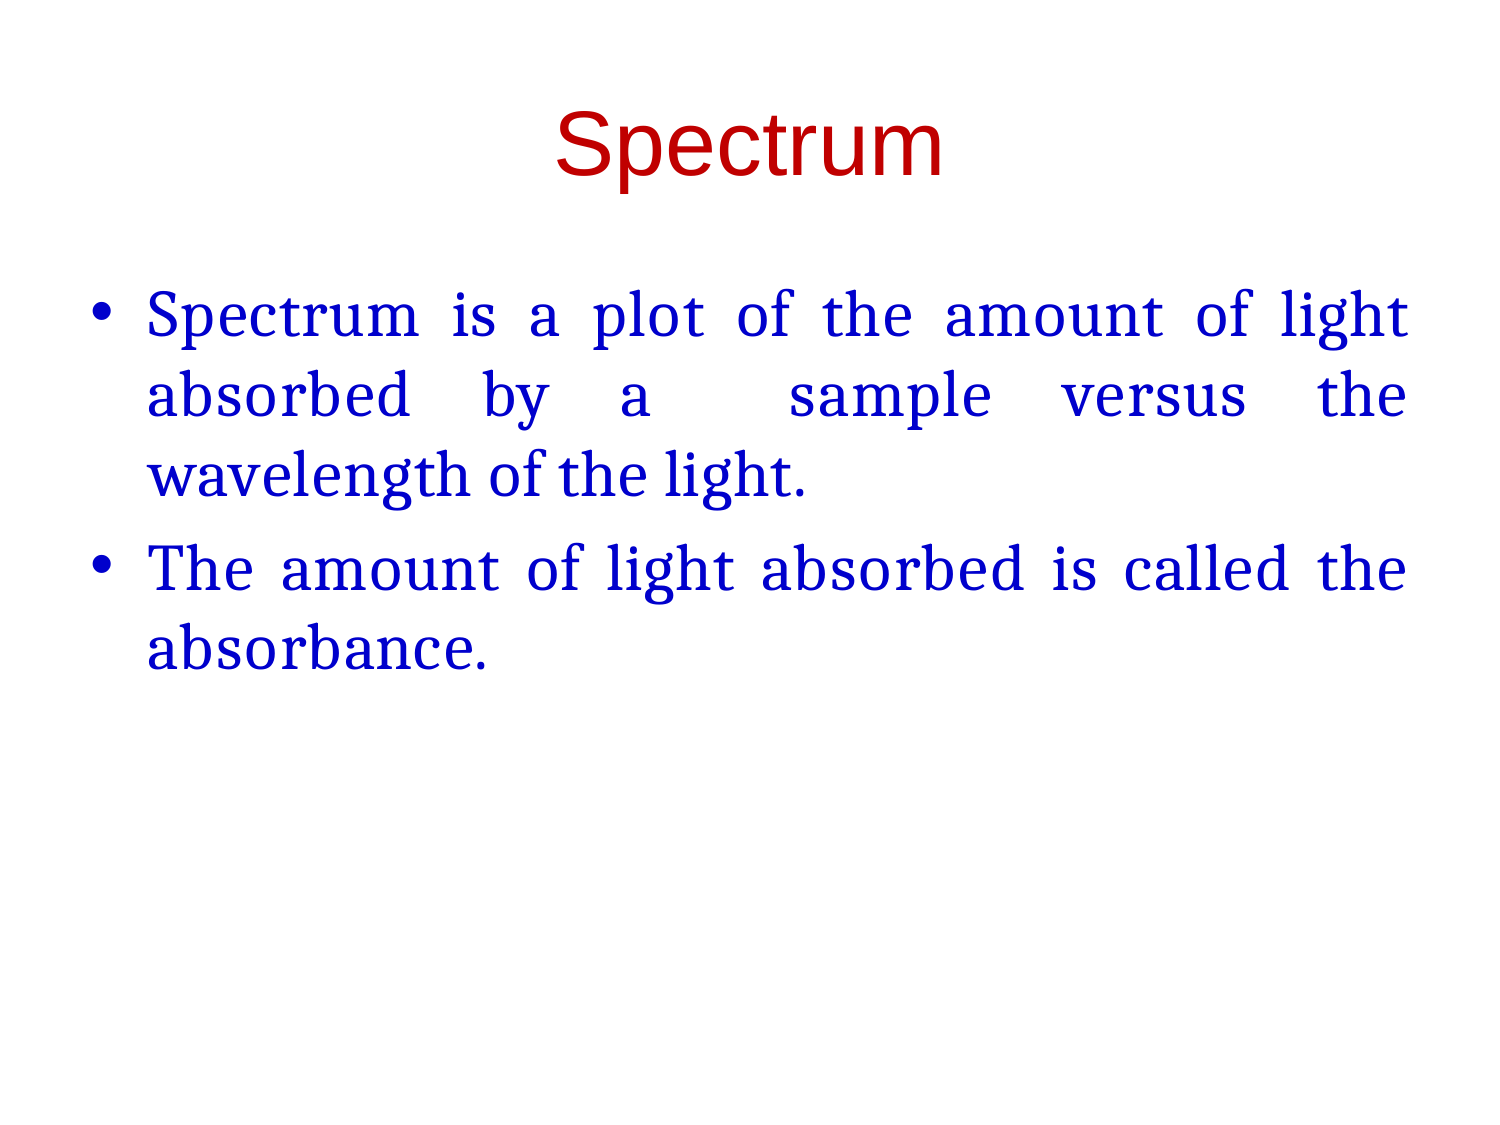

# Spectrum
Spectrum is a plot of the amount of light absorbed by a  sample versus the wavelength of the light.
The amount of light absorbed is called the absorbance.